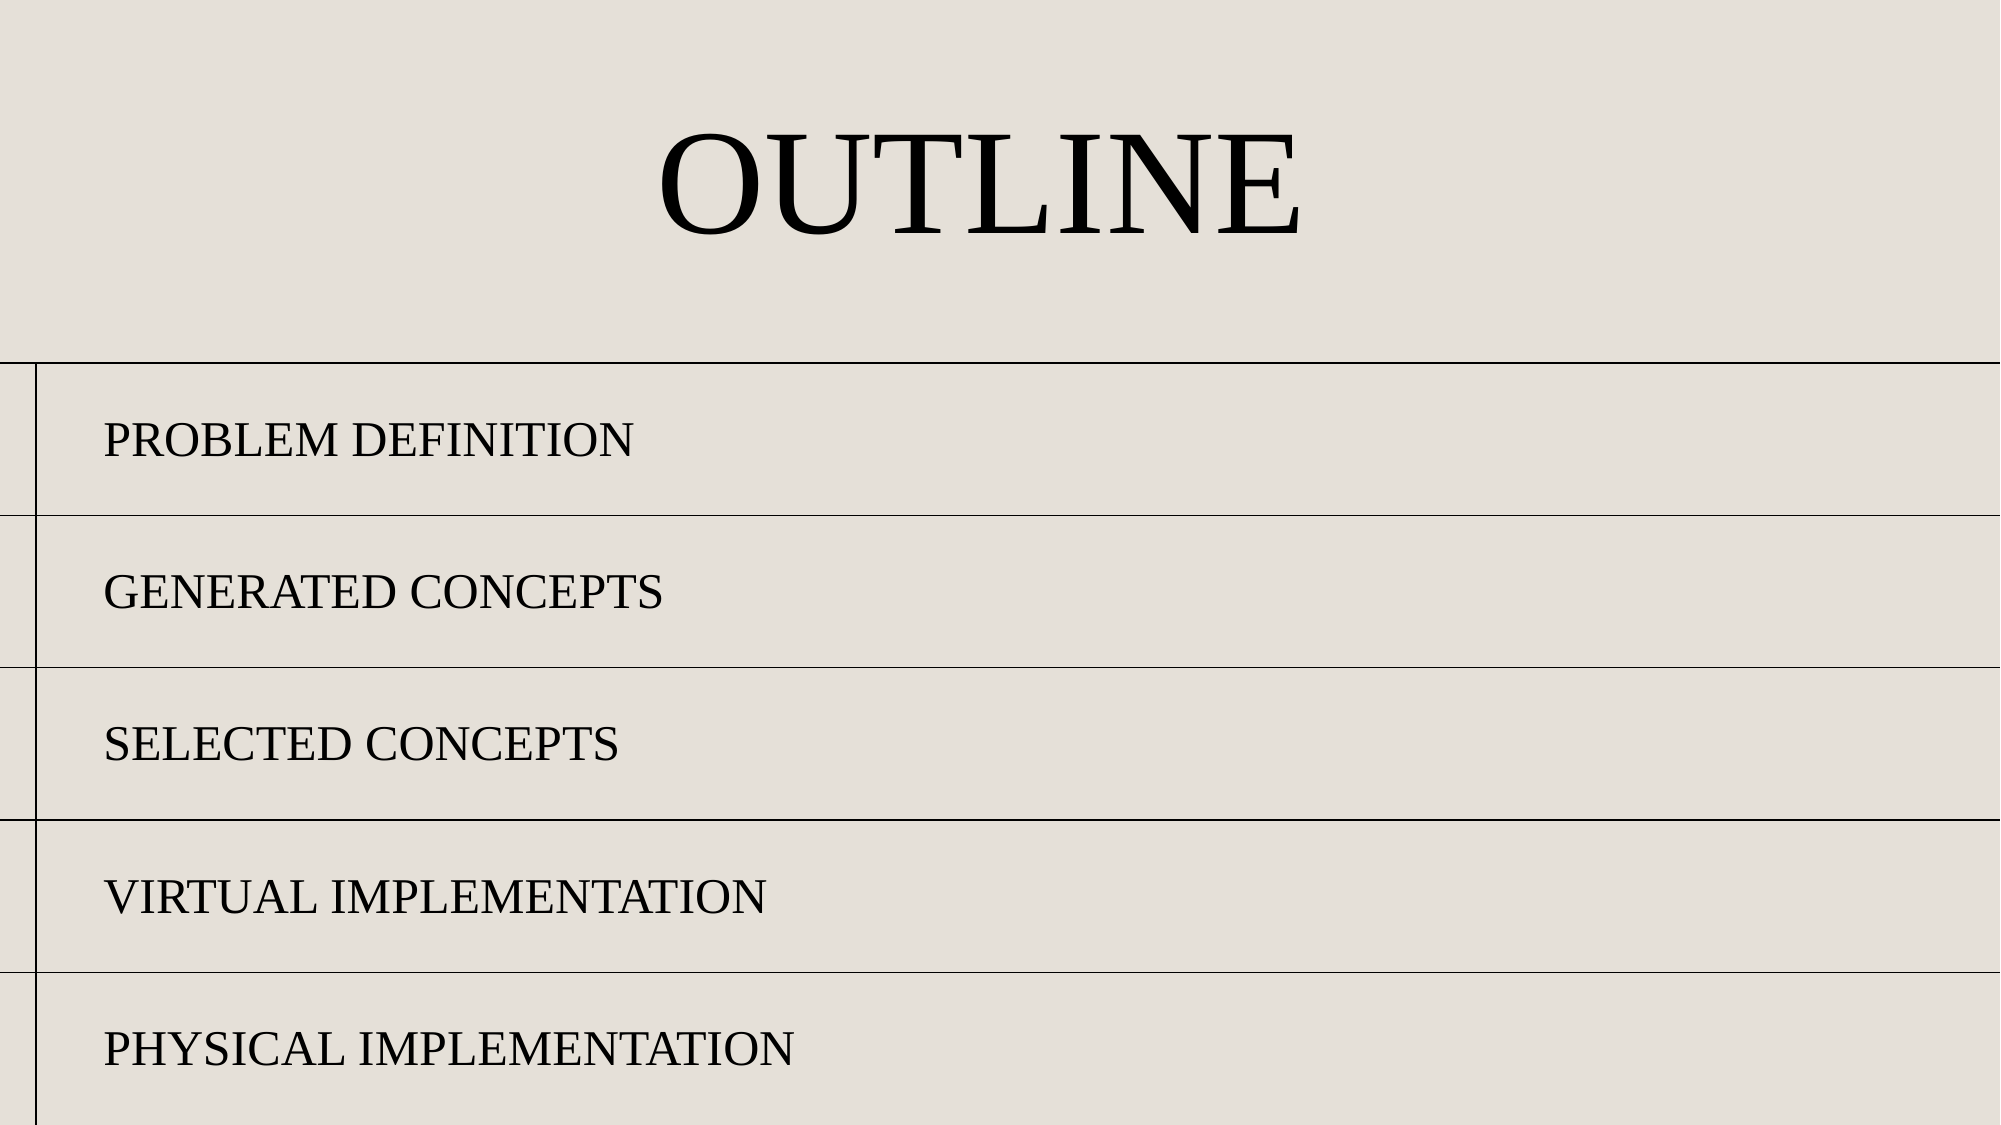

# OUTLINE
|  | PROBLEM DEFINITION |
| --- | --- |
|  | GENERATED CONCEPTS |
|  | SELECTED CONCEPTS |
|  | VIRTUAL IMPLEMENTATION |
|  | PHYSICAL IMPLEMENTATION |